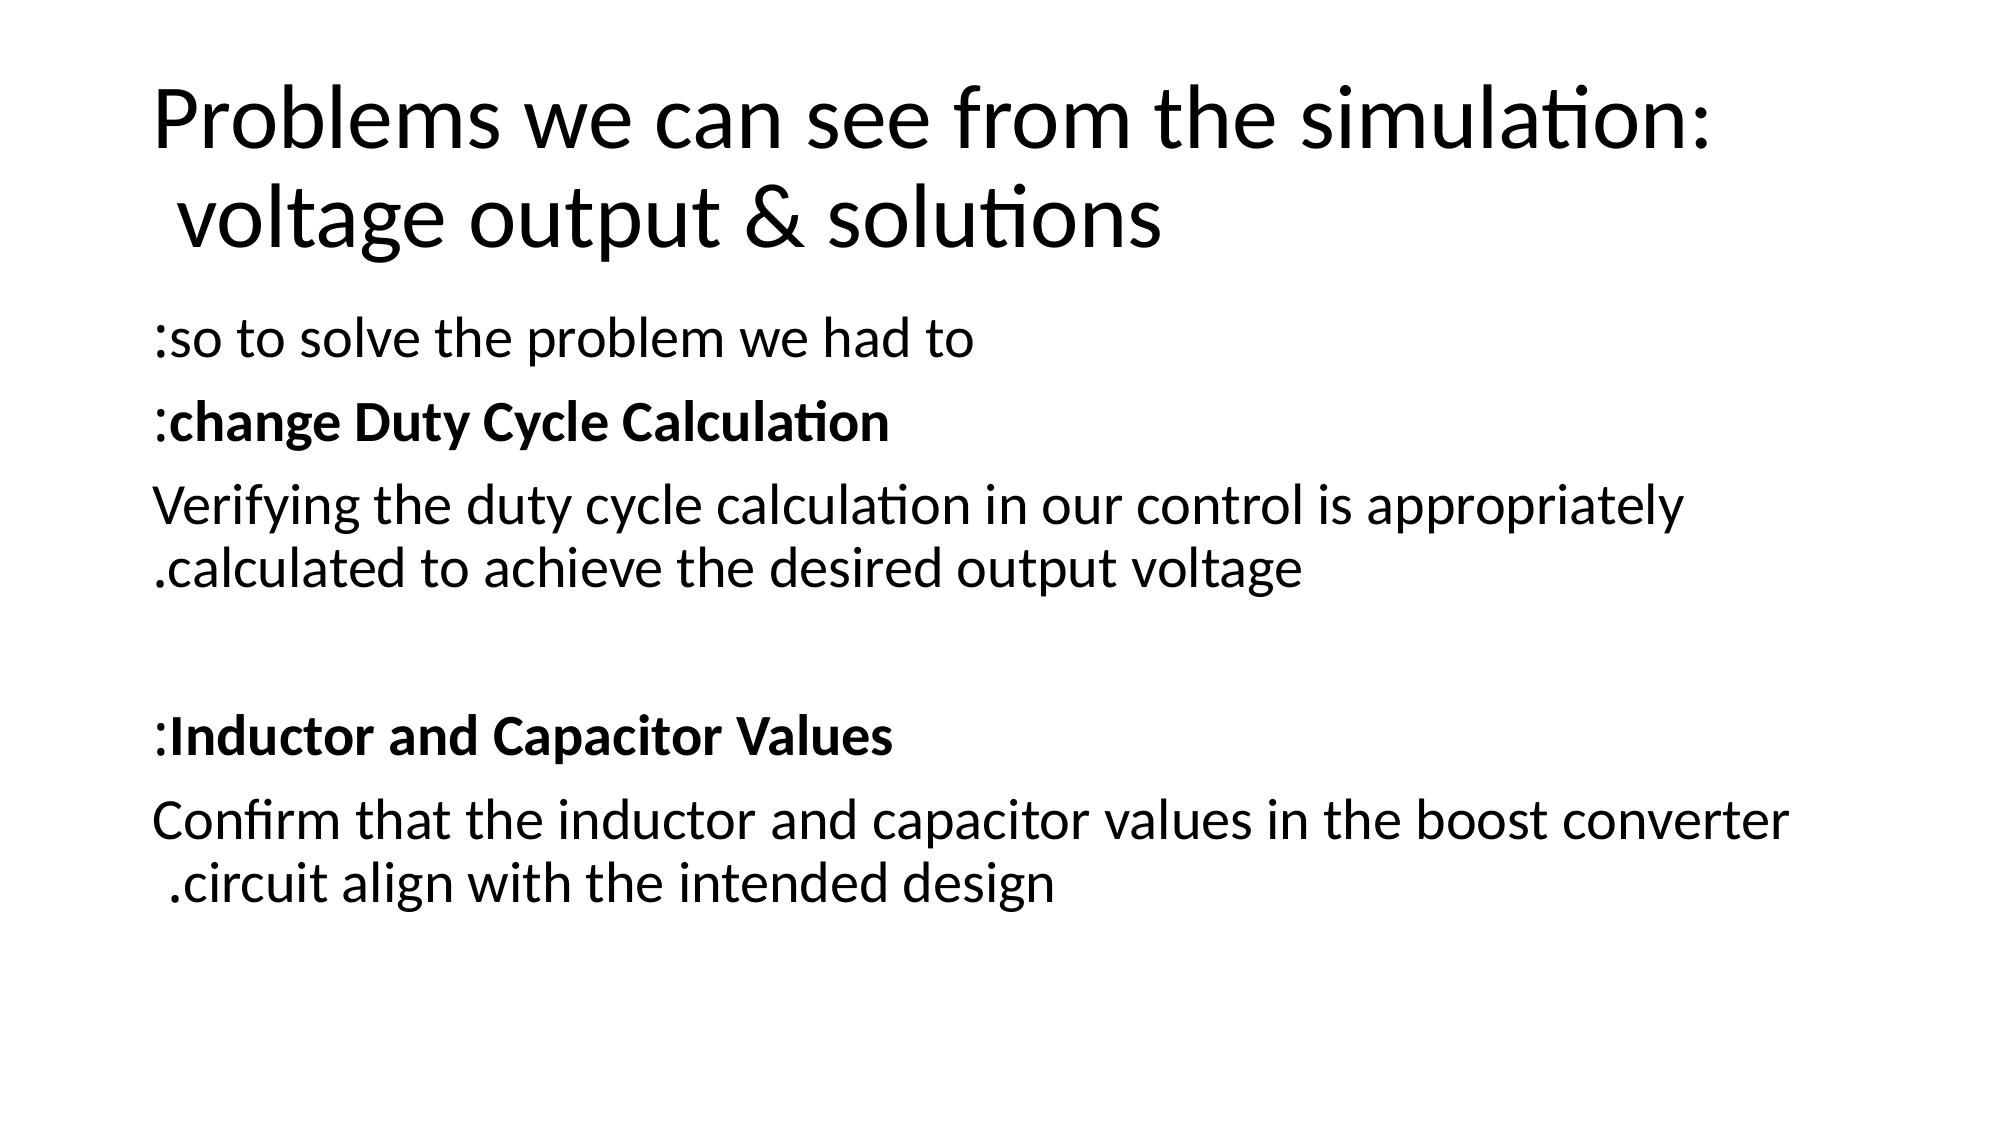

# Problems we can see from the simulation: voltage output & solutions
so to solve the problem we had to:
change Duty Cycle Calculation:
Verifying the duty cycle calculation in our control is appropriately calculated to achieve the desired output voltage.

Inductor and Capacitor Values:
Confirm that the inductor and capacitor values in the boost converter circuit align with the intended design.